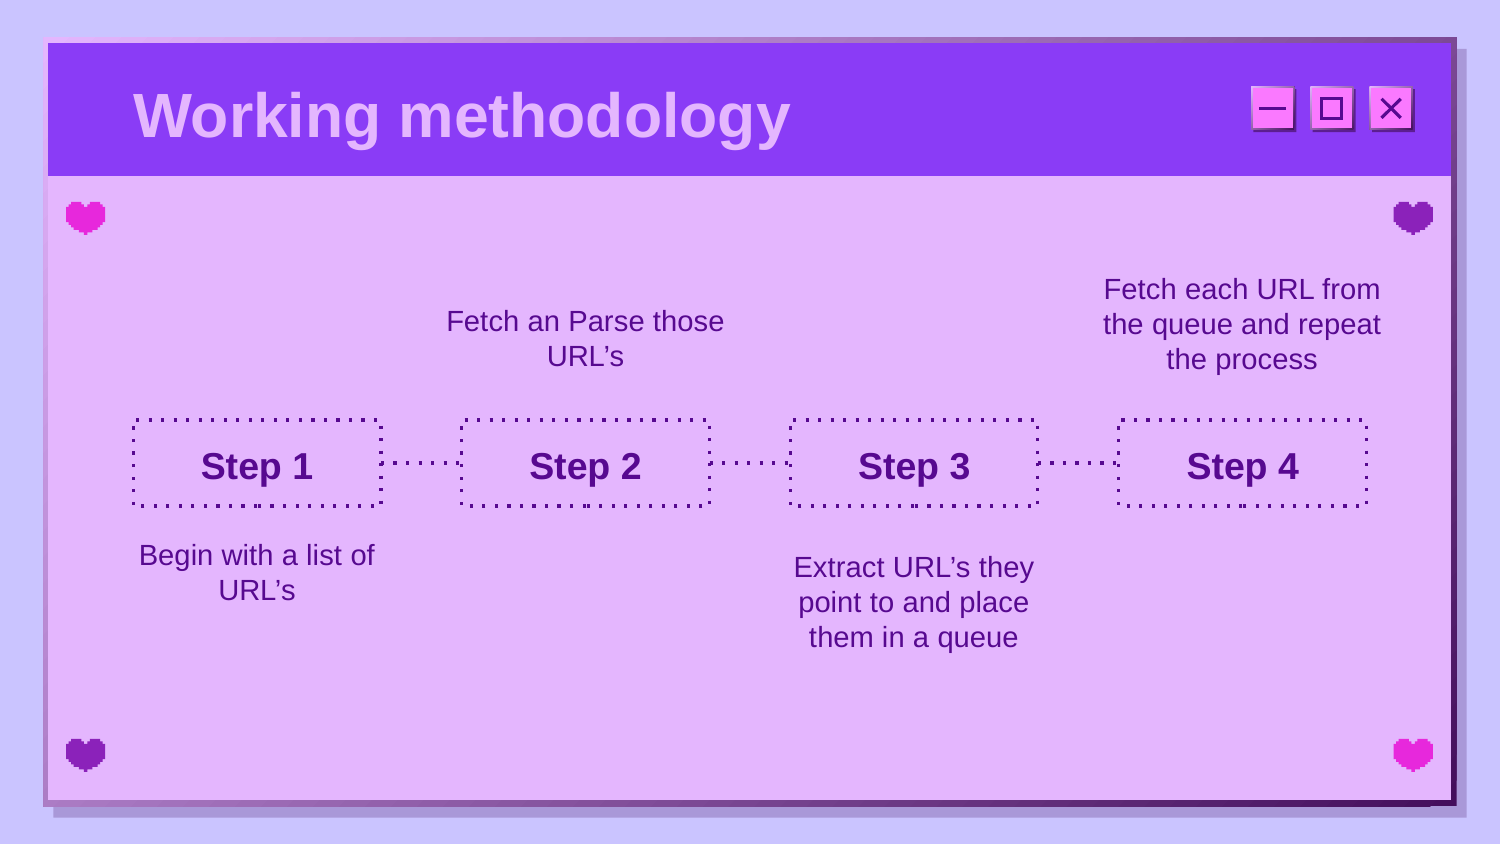

# Working methodology

Fetch each URL from the queue and repeat the process
Fetch an Parse those URL’s

Step 1
Step 2
Step 3
Step 4
Begin with a list of URL’s
Extract URL’s they point to and place them in a queue